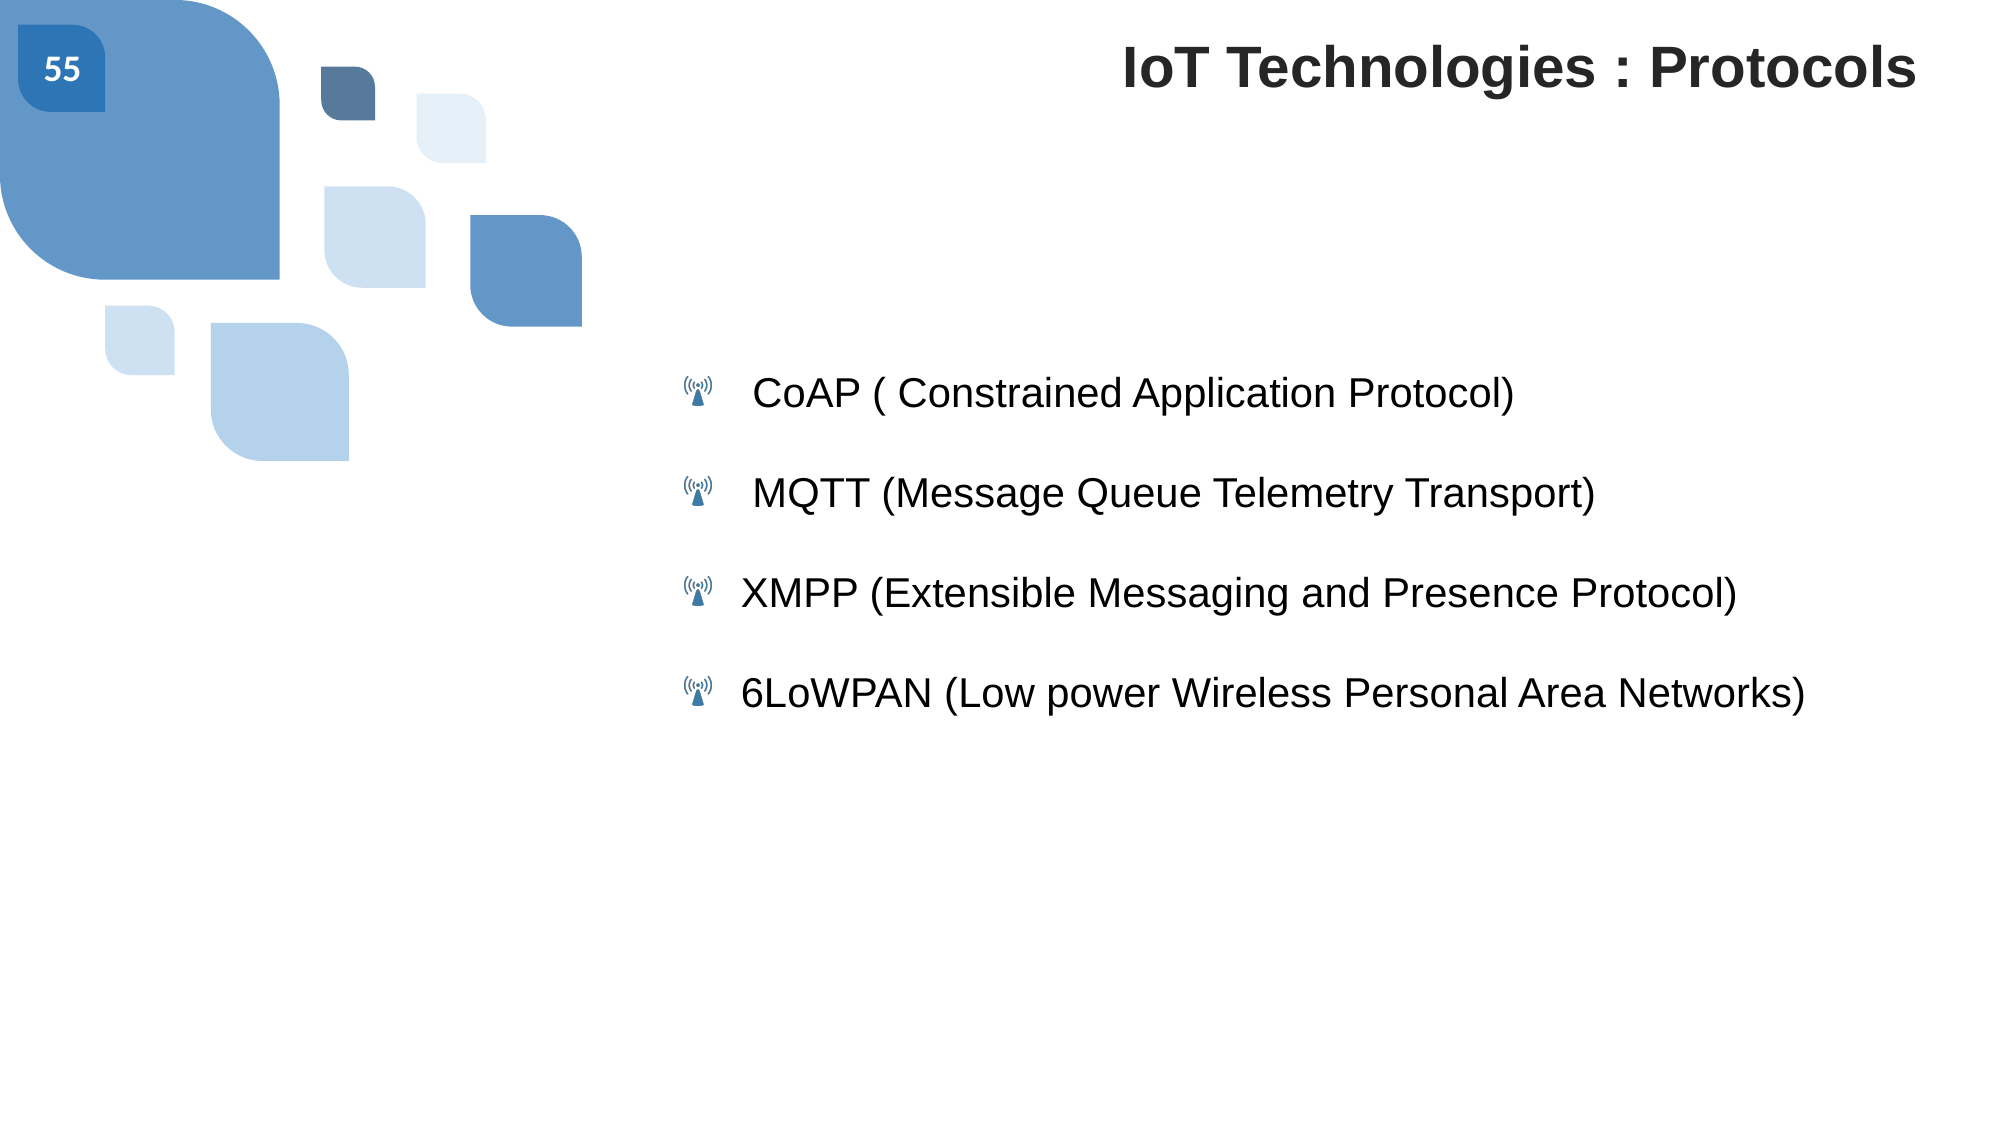

# IoT Technologies : Protocols
 CoAP ( Constrained Application Protocol)

 MQTT (Message Queue Telemetry Transport)

XMPP (Extensible Messaging and Presence Protocol)

6LoWPAN (Low power Wireless Personal Area Networks)